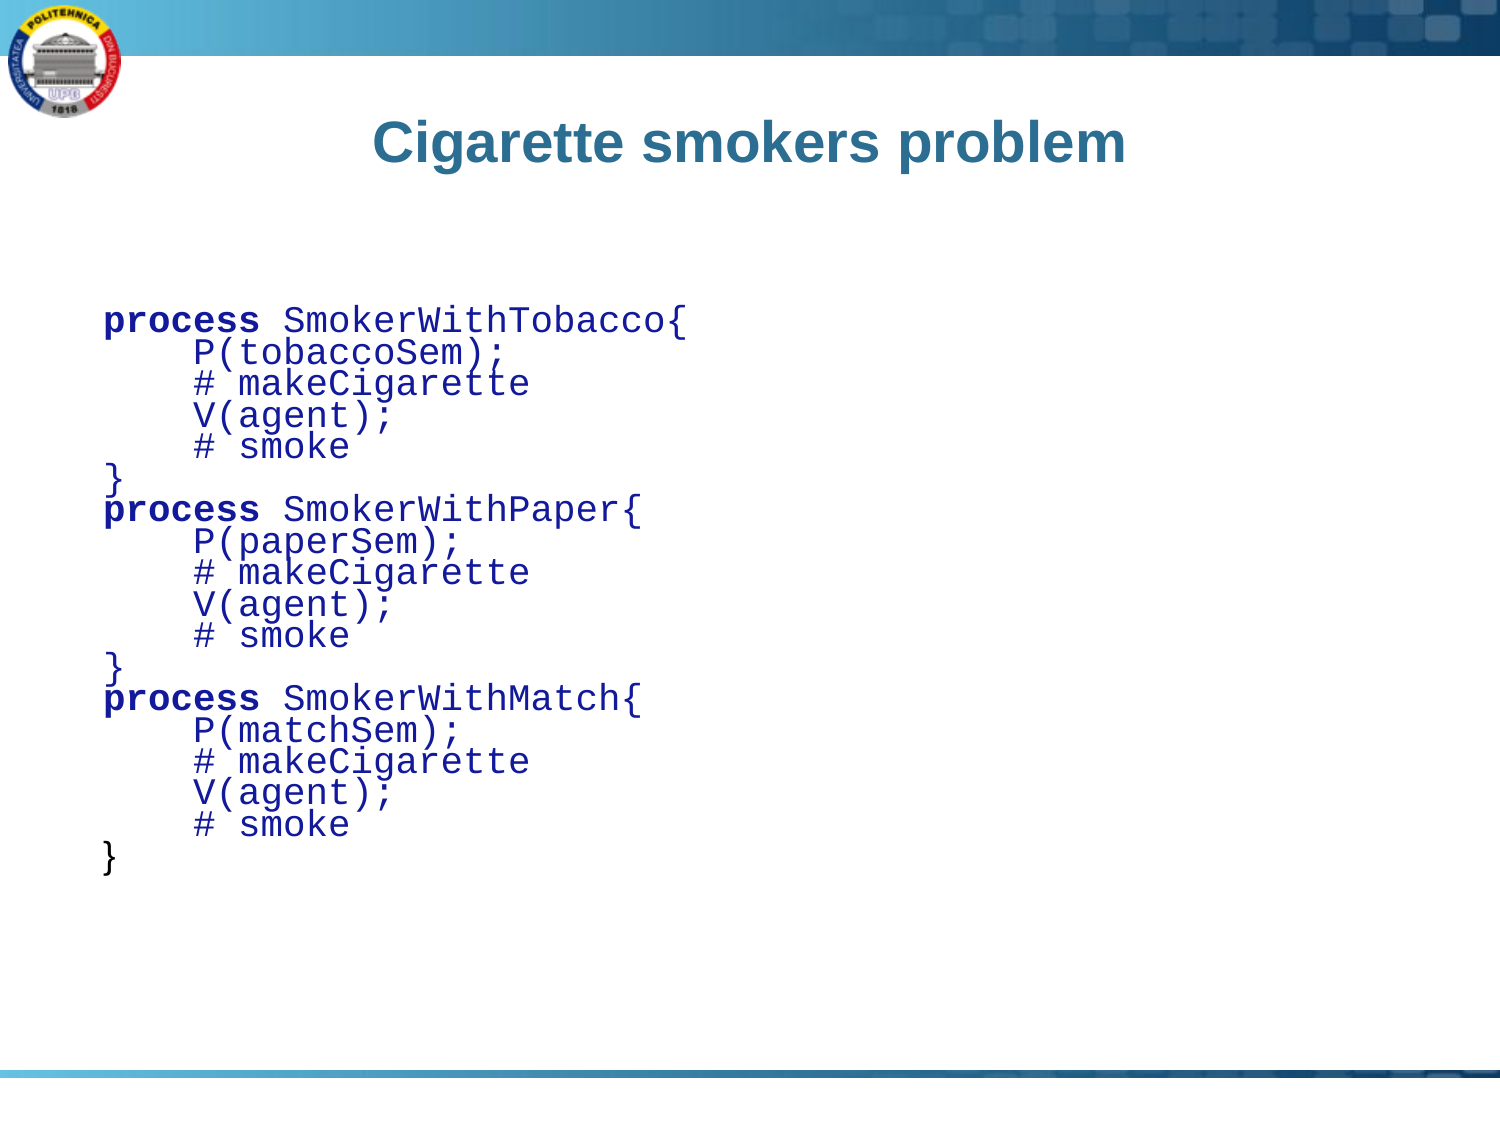

# Cigarette smokers problem
process SmokerWithTobacco{
    P(tobaccoSem);
    # makeCigarette
    V(agent);
    # smoke
}
process SmokerWithPaper{
    P(paperSem);
    # makeCigarette
    V(agent);
    # smoke
}
process SmokerWithMatch{
    P(matchSem);
    # makeCigarette
    V(agent);
    # smoke
}